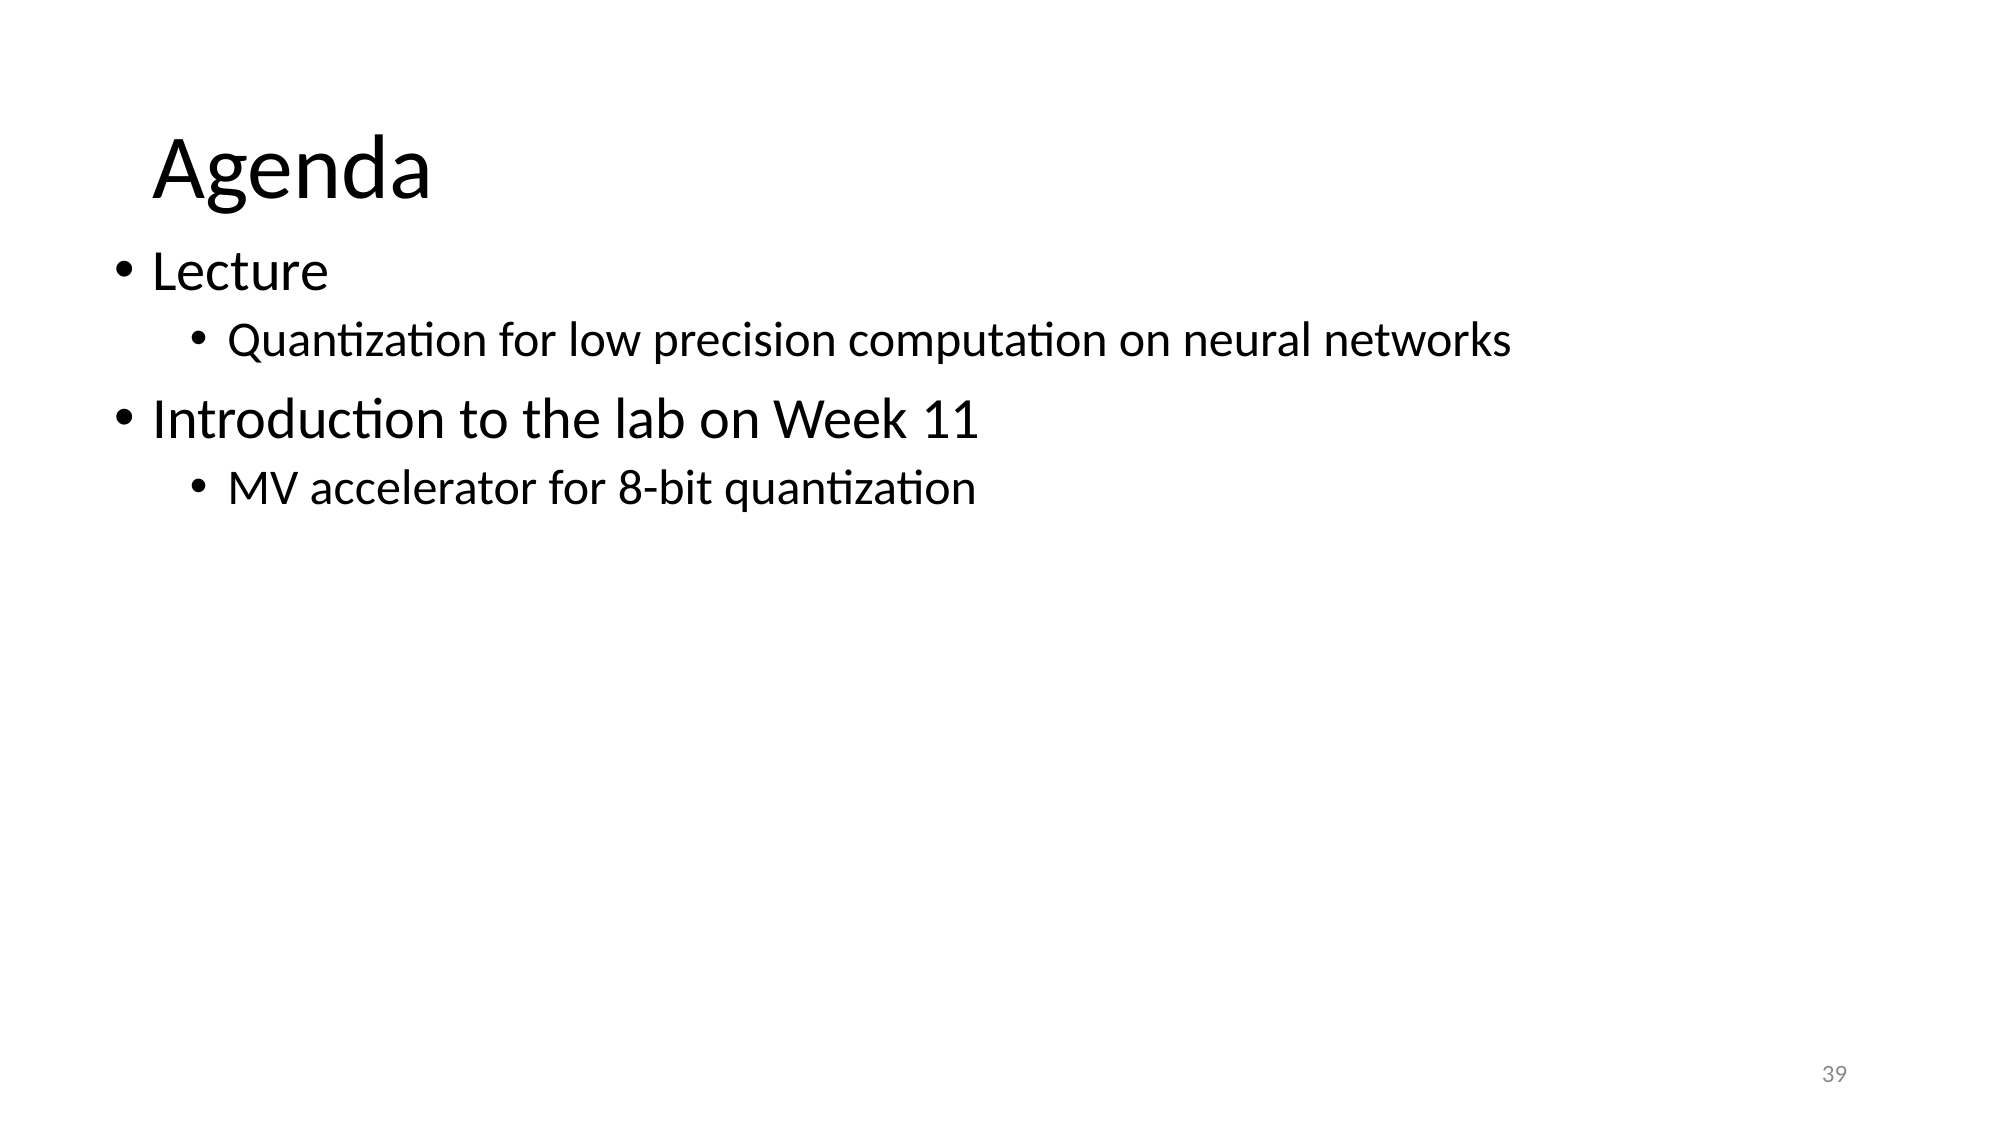

# Agenda
Lecture
Quantization for low precision computation on neural networks
Introduction to the lab on Week 11
MV accelerator for 8-bit quantization
39